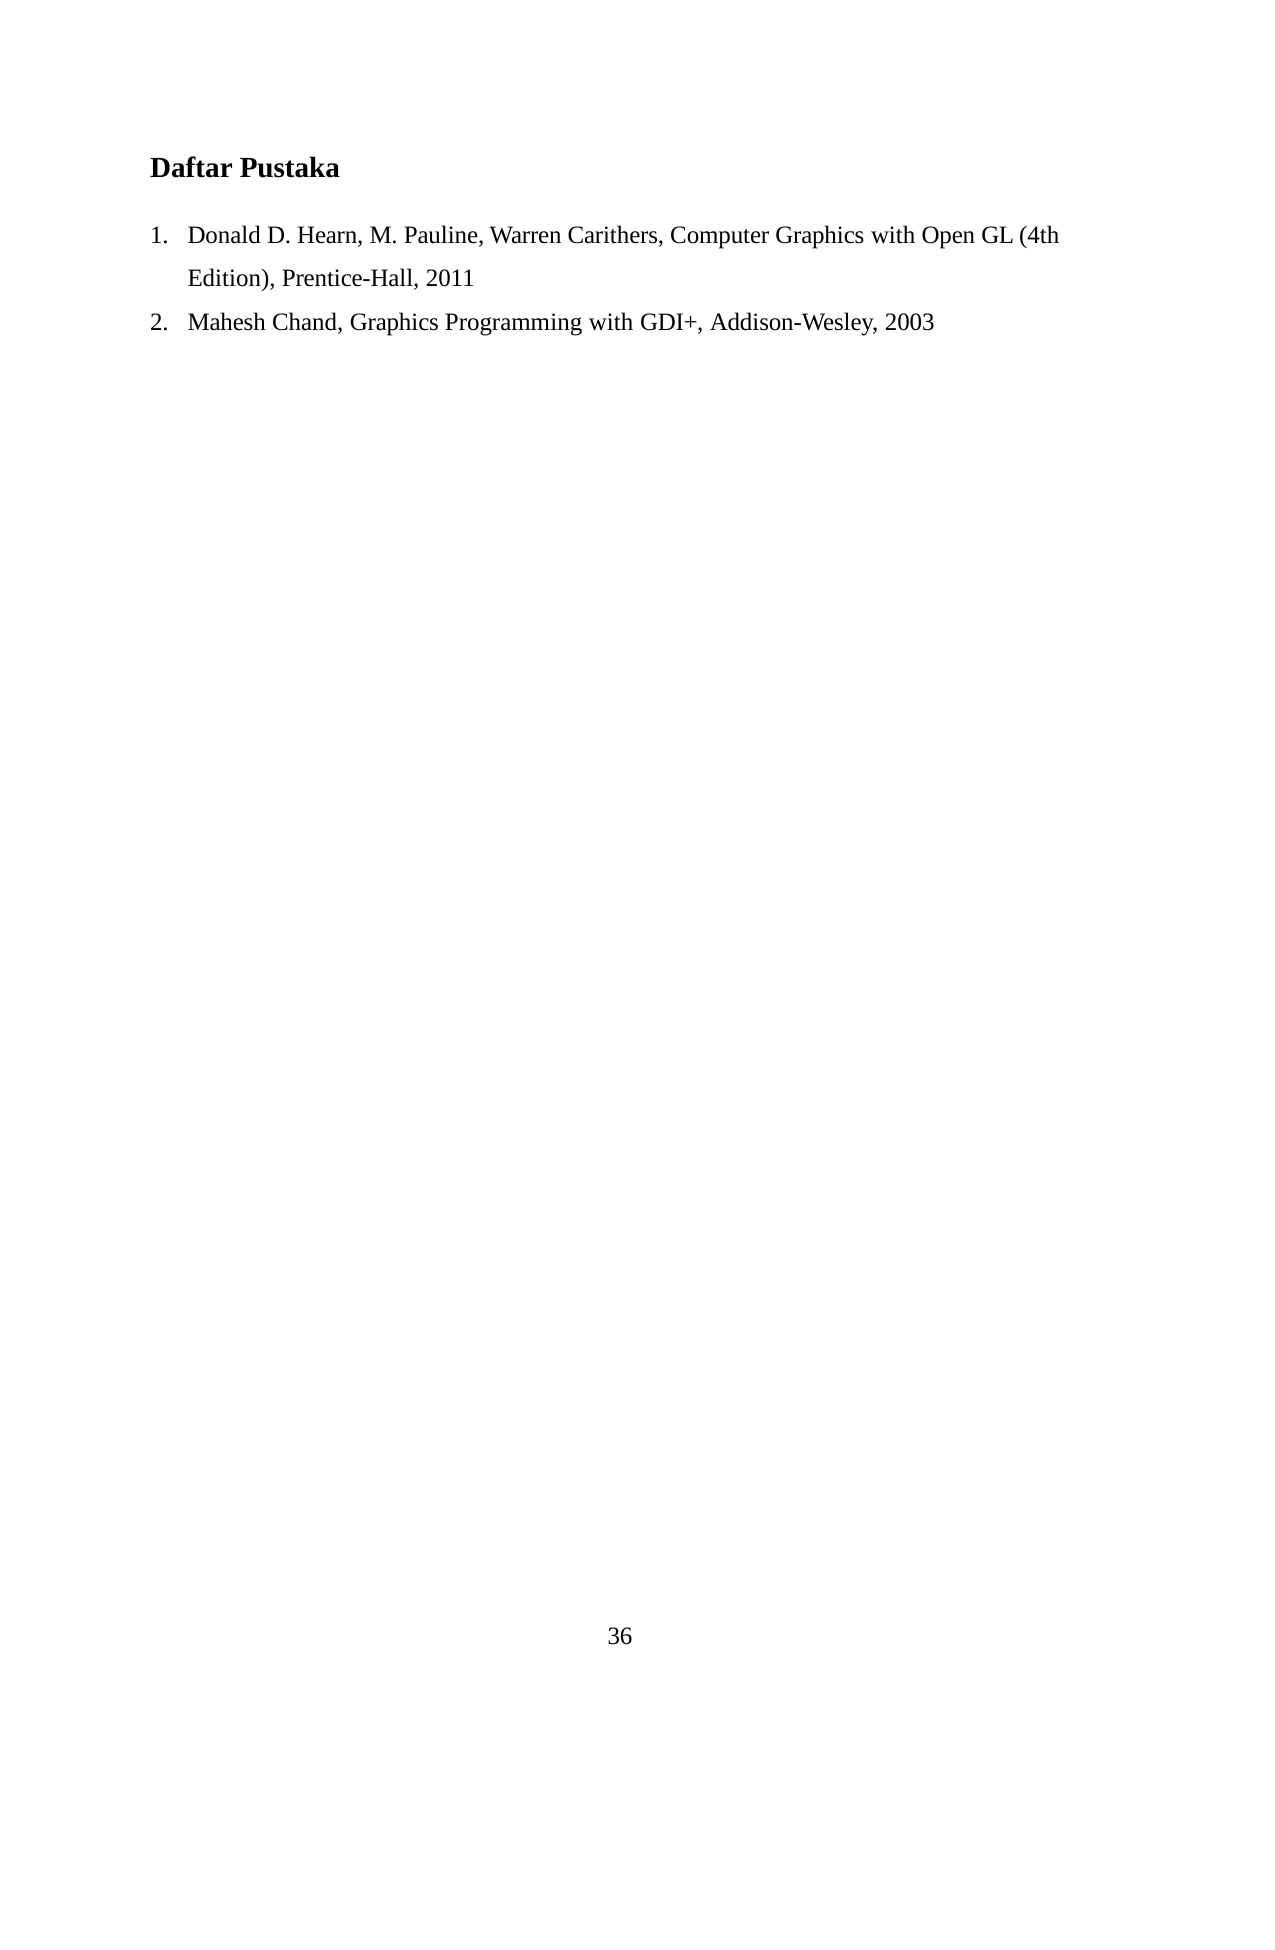

Daftar Pustaka
Donald D. Hearn, M. Pauline, Warren Carithers, Computer Graphics with Open GL (4th  Edition), Prentice-Hall, 2011
Mahesh Chand, Graphics Programming with GDI+, Addison-Wesley, 2003
36